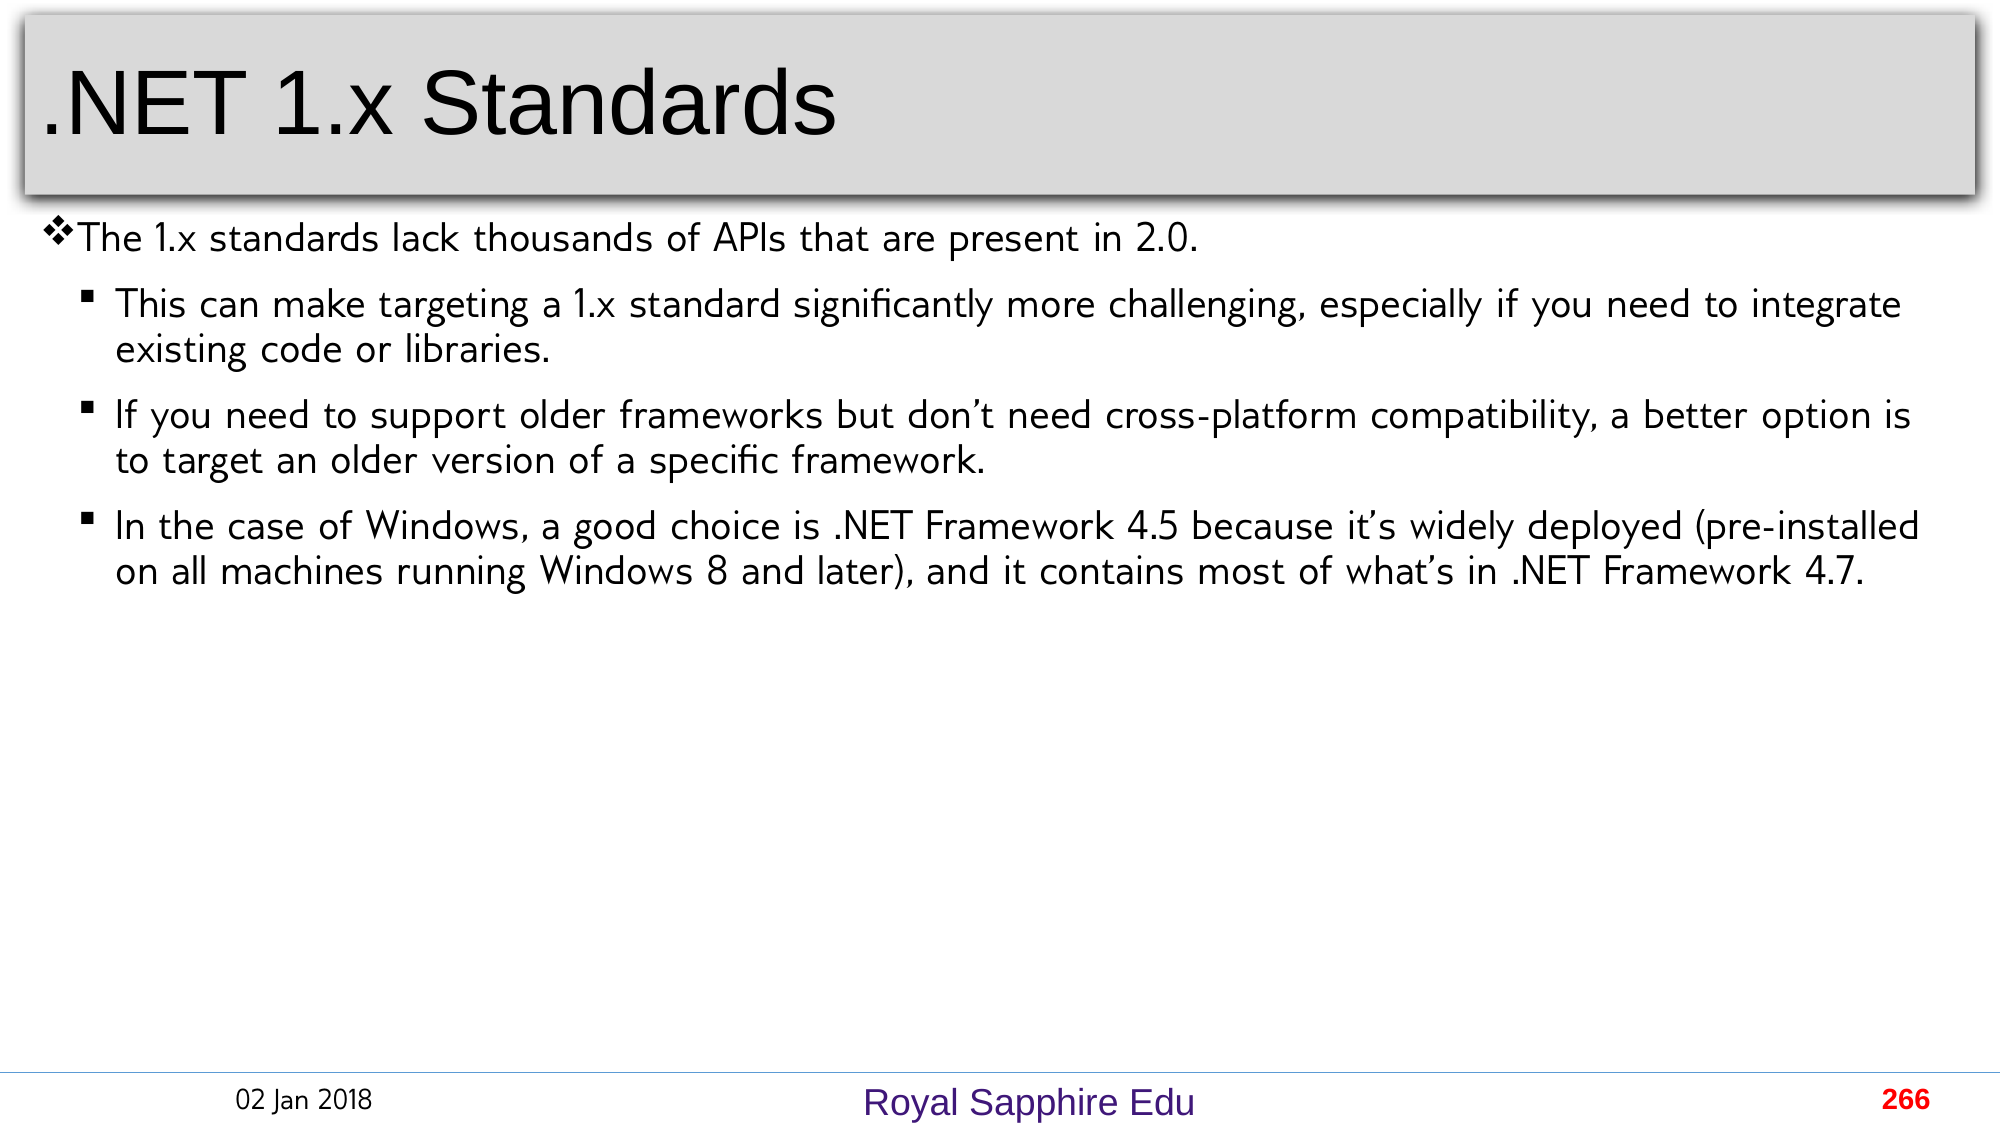

# .NET 1.x Standards
The 1.x standards lack thousands of APIs that are present in 2.0.
This can make targeting a 1.x standard significantly more challenging, especially if you need to integrate existing code or libraries.
If you need to support older frameworks but don’t need cross-platform compatibility, a better option is to target an older version of a specific framework.
In the case of Windows, a good choice is .NET Framework 4.5 because it’s widely deployed (pre-installed on all machines running Windows 8 and later), and it contains most of what’s in .NET Framework 4.7.

02 Jan 2018
266